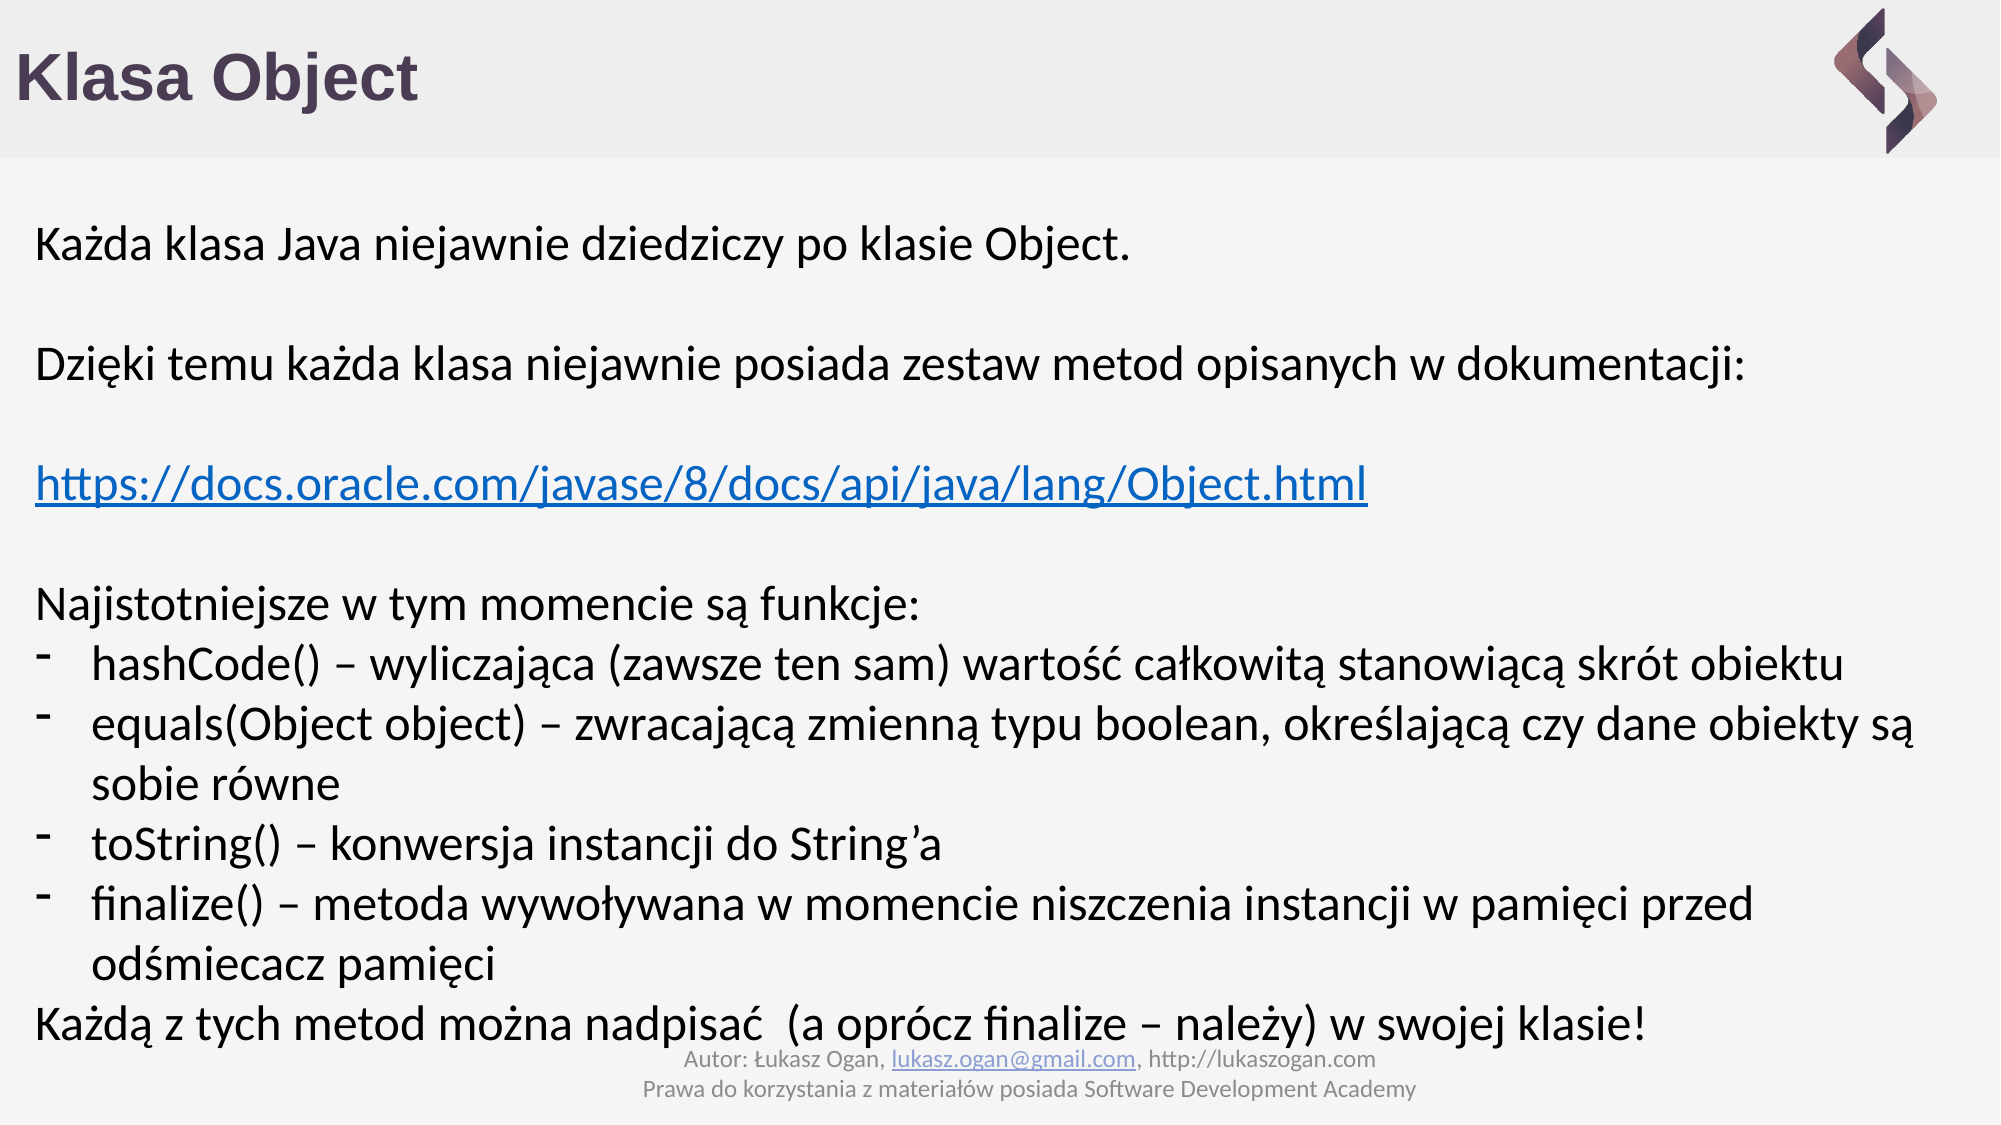

# Klasa Object
Każda klasa Java niejawnie dziedziczy po klasie Object.

Dzięki temu każda klasa niejawnie posiada zestaw metod opisanych w dokumentacji:

https://docs.oracle.com/javase/8/docs/api/java/lang/Object.html

Najistotniejsze w tym momencie są funkcje:
hashCode() – wyliczająca (zawsze ten sam) wartość całkowitą stanowiącą skrót obiektu
equals(Object object) – zwracającą zmienną typu boolean, określającą czy dane obiekty są sobie równe
toString() – konwersja instancji do String’a
finalize() – metoda wywoływana w momencie niszczenia instancji w pamięci przed odśmiecacz pamięci
Każdą z tych metod można nadpisać  (a oprócz finalize – należy) w swojej klasie!
Autor: Łukasz Ogan, lukasz.ogan@gmail.com, http://lukaszogan.com
Prawa do korzystania z materiałów posiada Software Development Academy